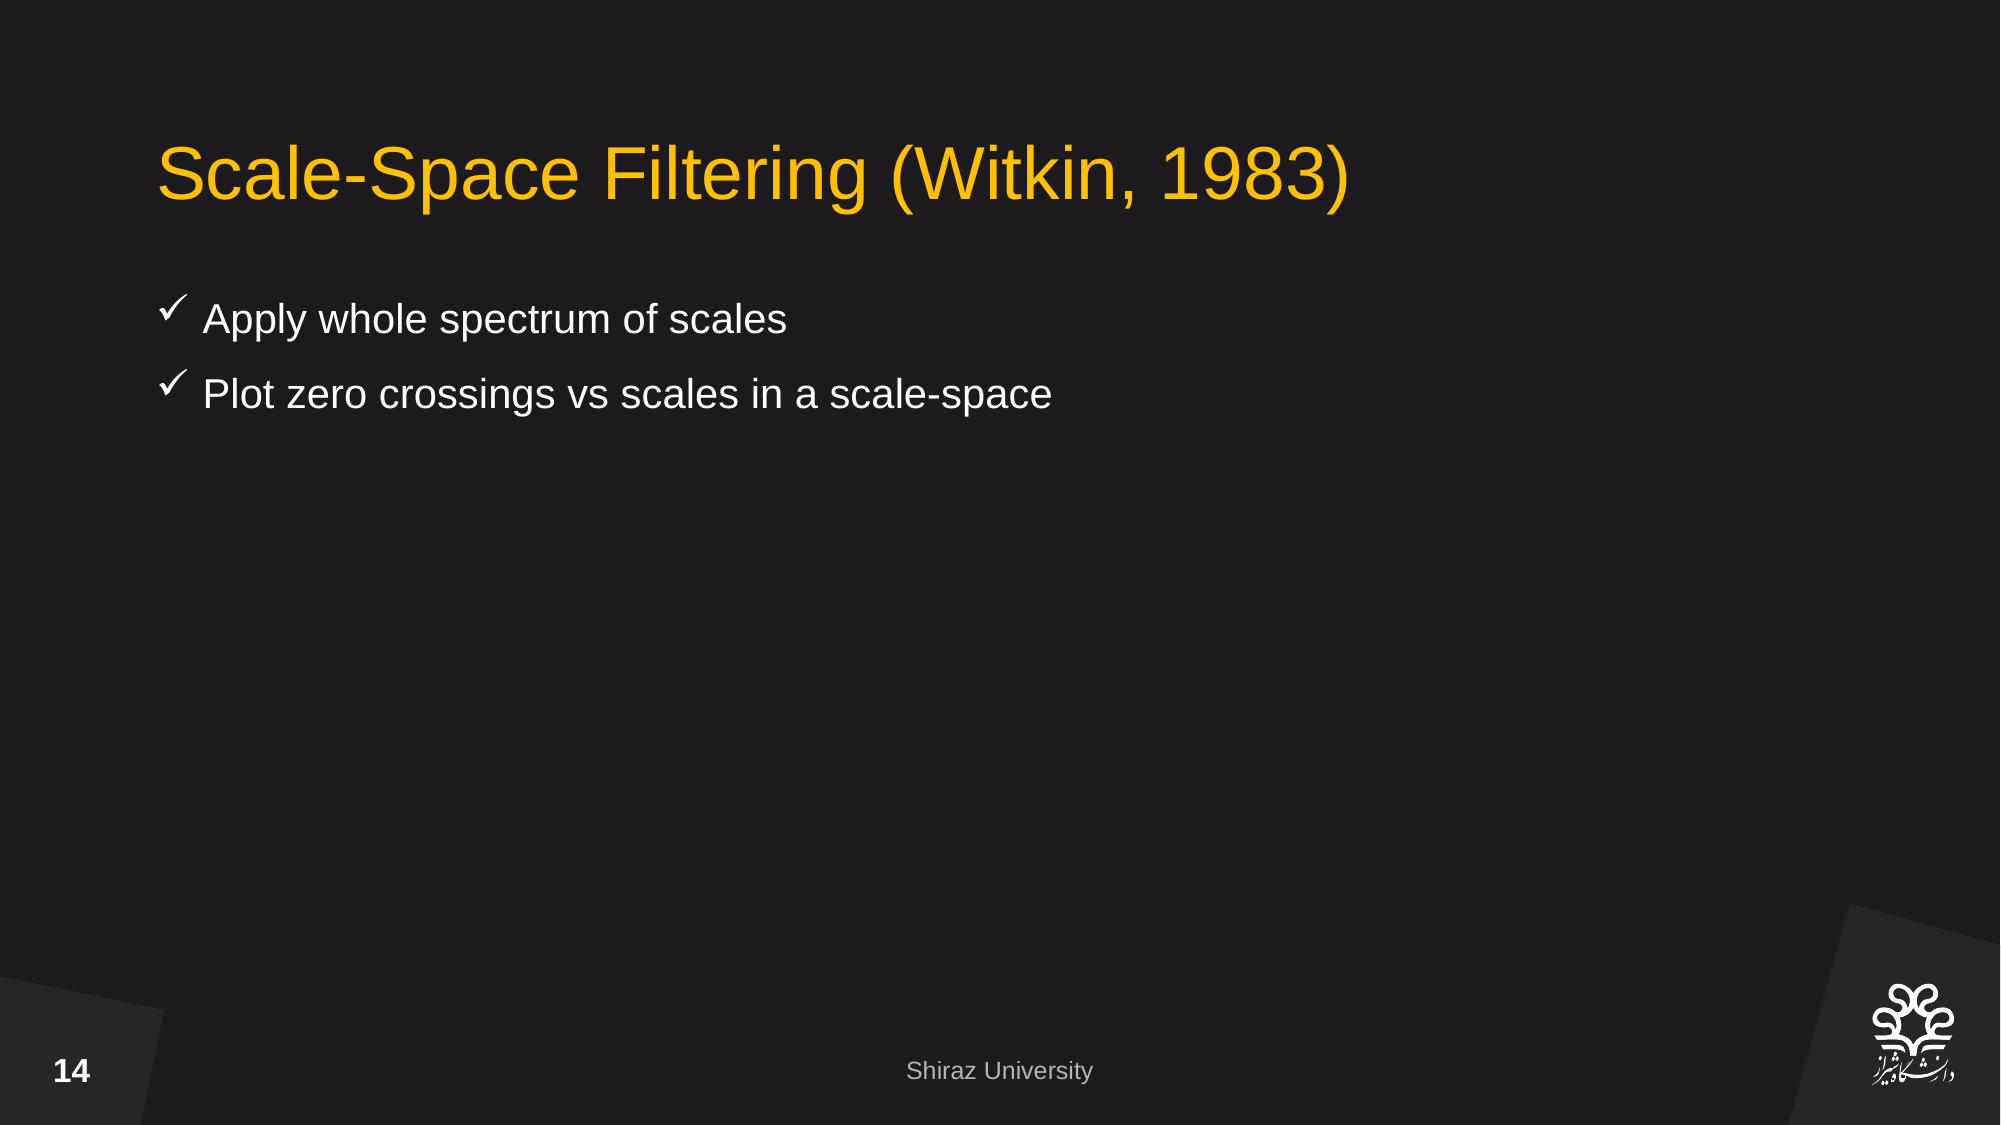

# Scale-Space Filtering (Witkin, 1983)
Apply whole spectrum of scales
Plot zero crossings vs scales in a scale-space
14
Shiraz University